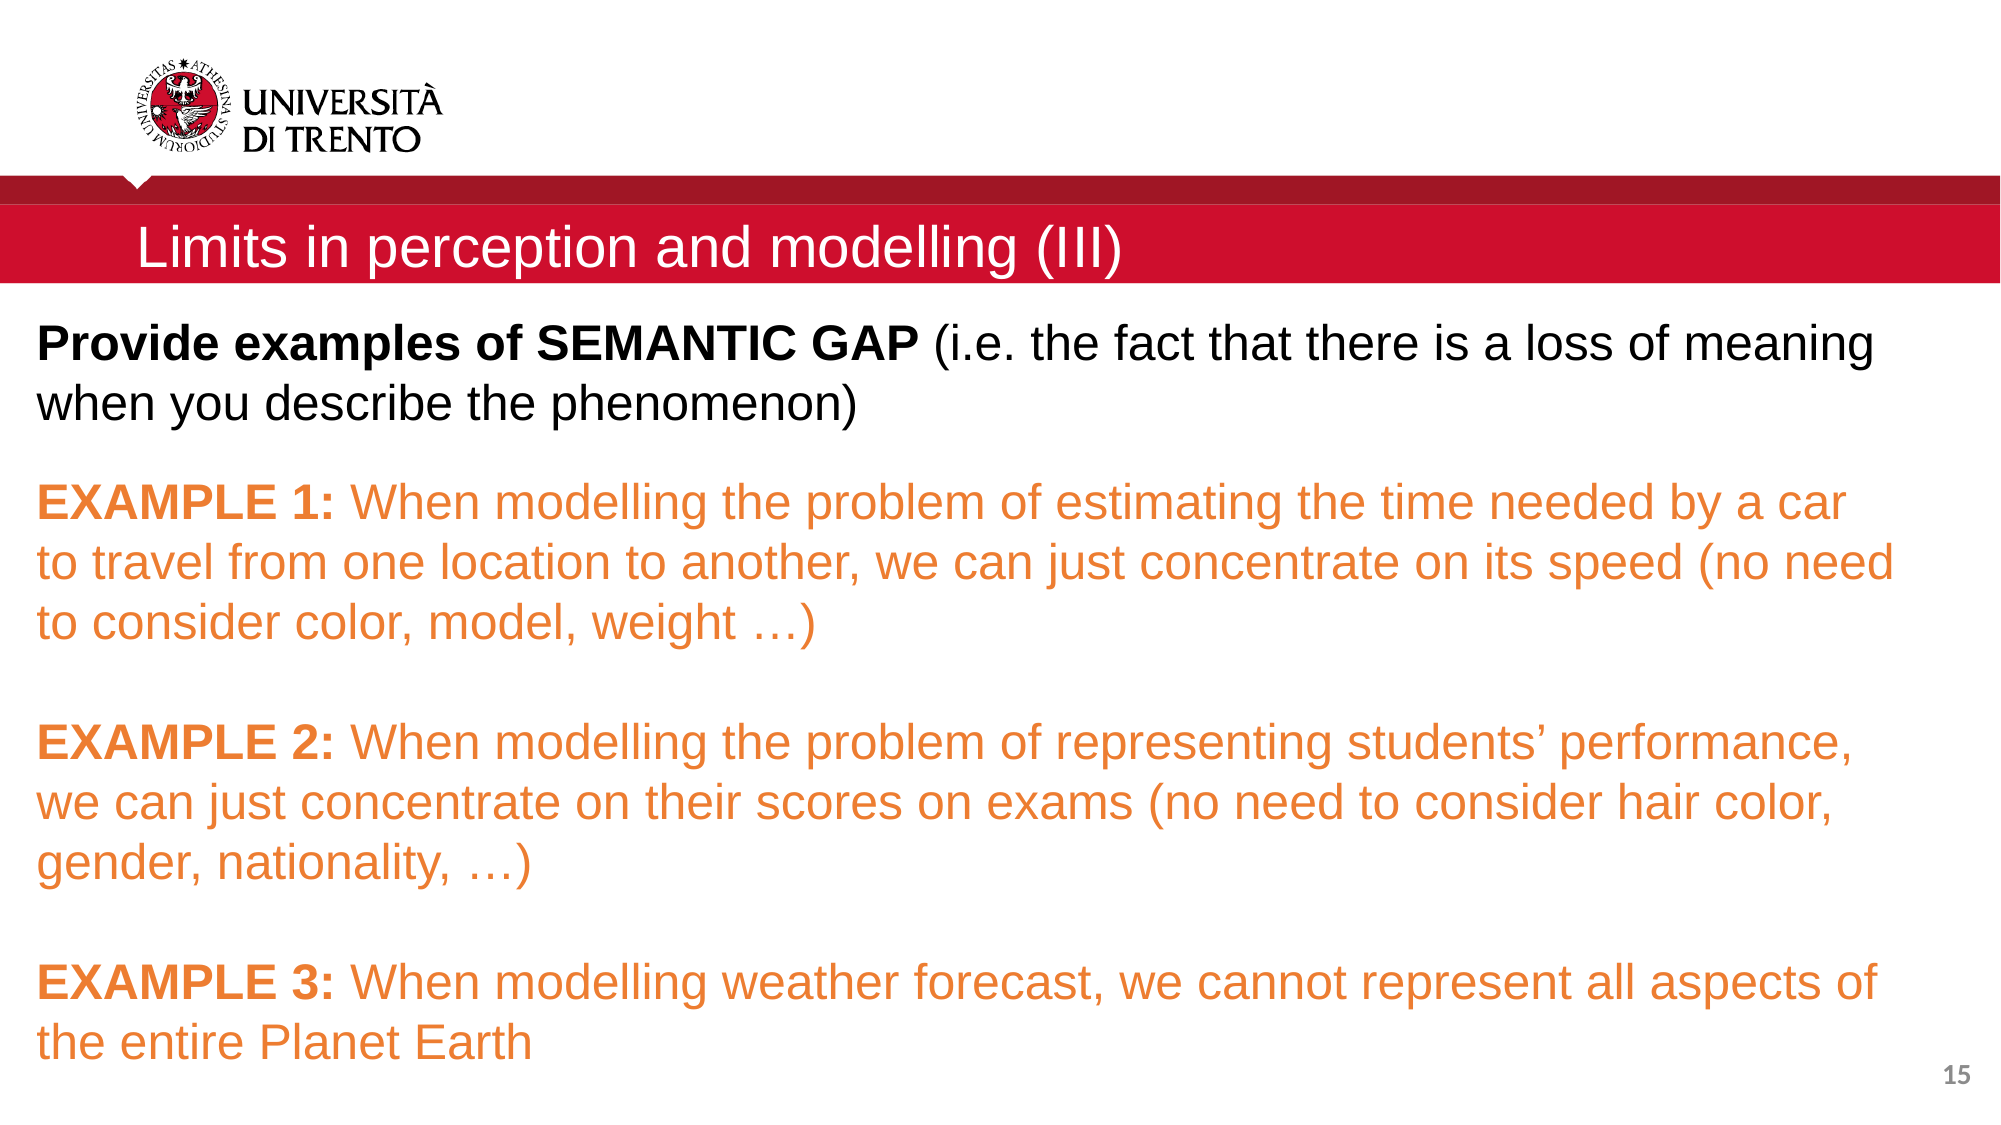

Limits in perception and modelling (III)
Provide examples of SEMANTIC GAP (i.e. the fact that there is a loss of meaning when you describe the phenomenon)
EXAMPLE 1: When modelling the problem of estimating the time needed by a car to travel from one location to another, we can just concentrate on its speed (no need to consider color, model, weight …)

EXAMPLE 2: When modelling the problem of representing students’ performance, we can just concentrate on their scores on exams (no need to consider hair color, gender, nationality, …)

EXAMPLE 3: When modelling weather forecast, we cannot represent all aspects of the entire Planet Earth

15